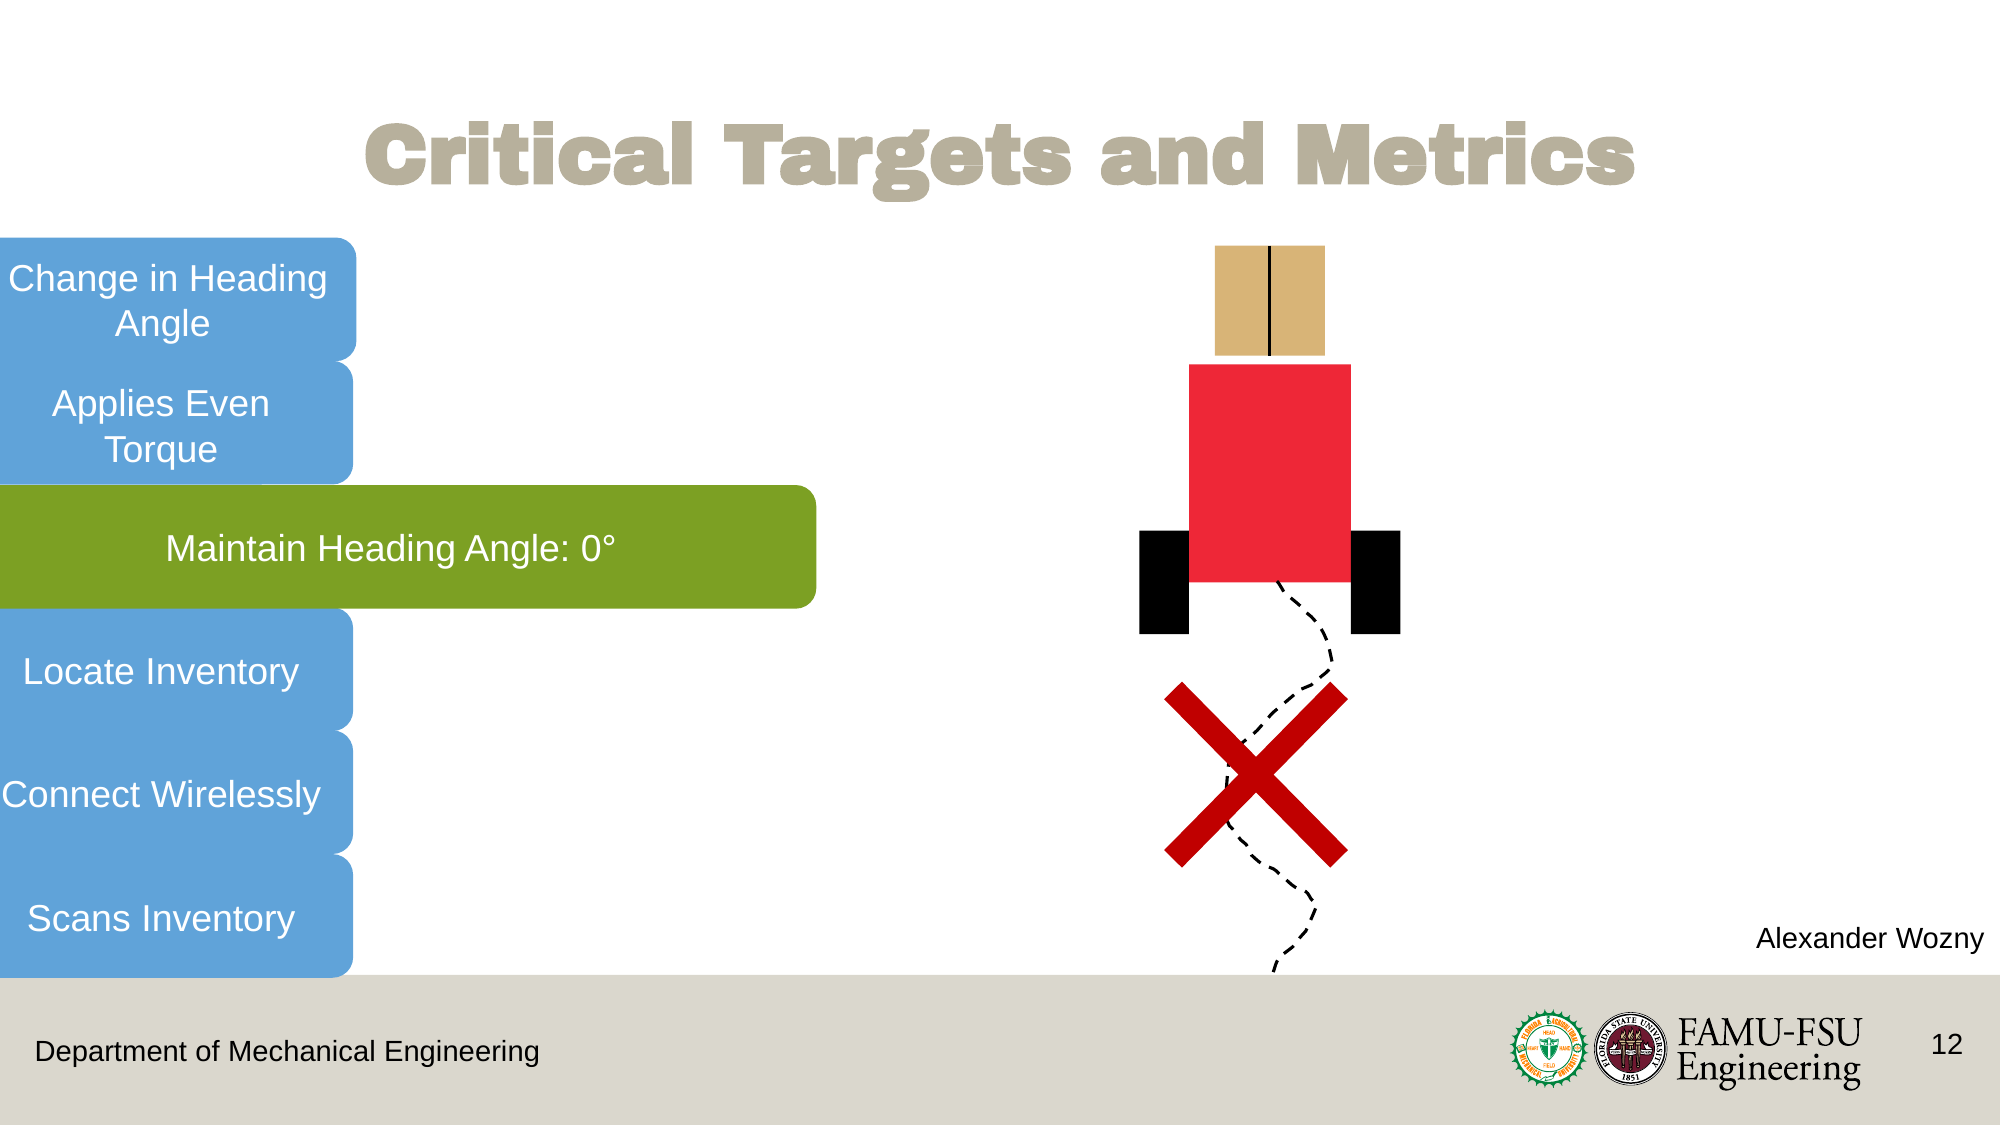

Critical Targets and Metrics
 Change in Heading Angle

Applies Even Torque

Maintain Heading Angle: 0°

Locate Inventory

Connect Wirelessly
Scans Inventory
Alexander Wozny
12